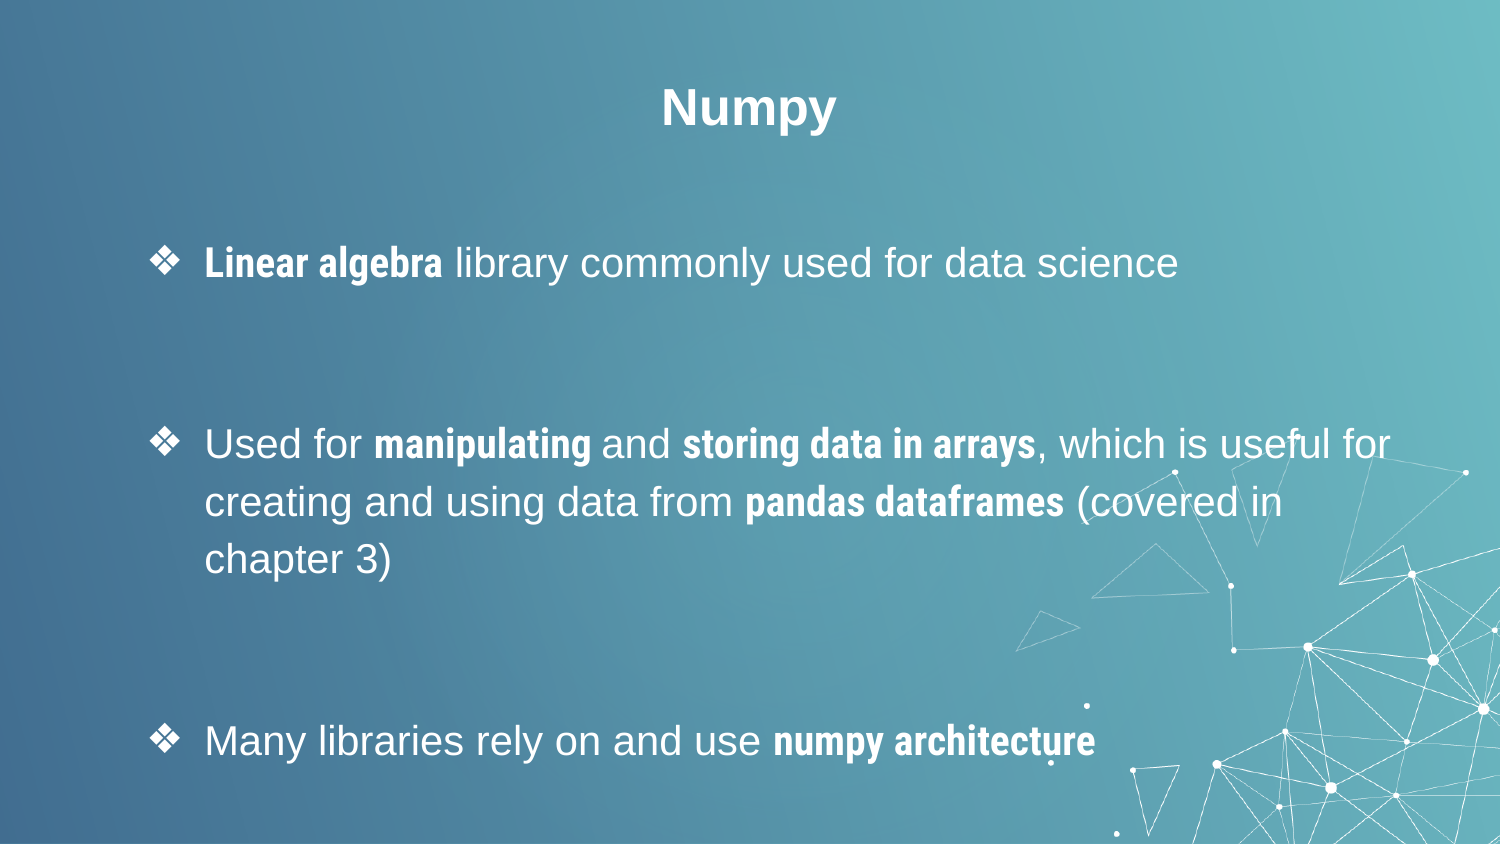

# Numpy
Linear algebra library commonly used for data science

Used for manipulating and storing data in arrays, which is useful for creating and using data from pandas dataframes (covered in chapter 3)

Many libraries rely on and use numpy architecture